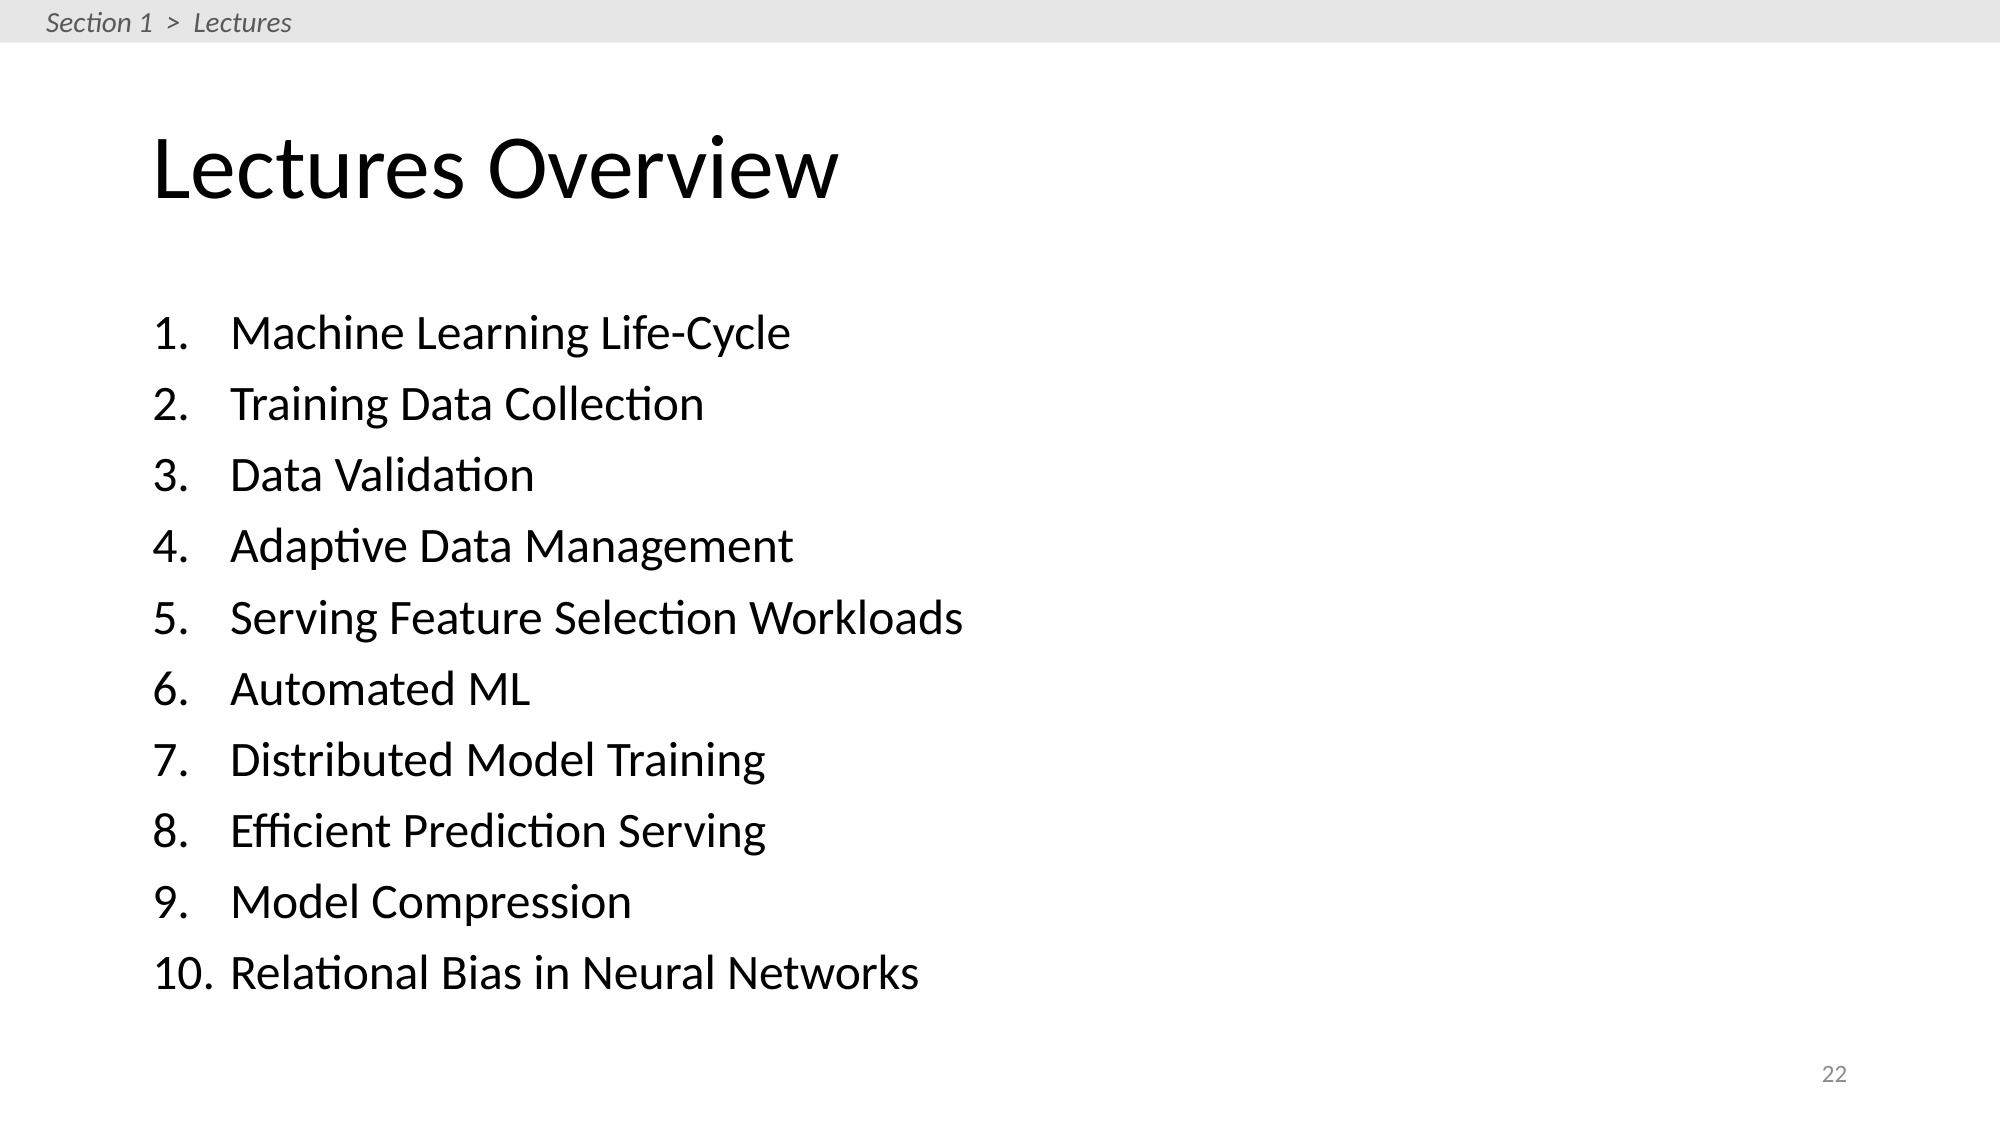

Section 1  >  Lectures
# Lectures Overview
Machine Learning Life-Cycle
Training Data Collection
Data Validation
Adaptive Data Management
Serving Feature Selection Workloads
Automated ML
Distributed Model Training
Efficient Prediction Serving
Model Compression
Relational Bias in Neural Networks
22